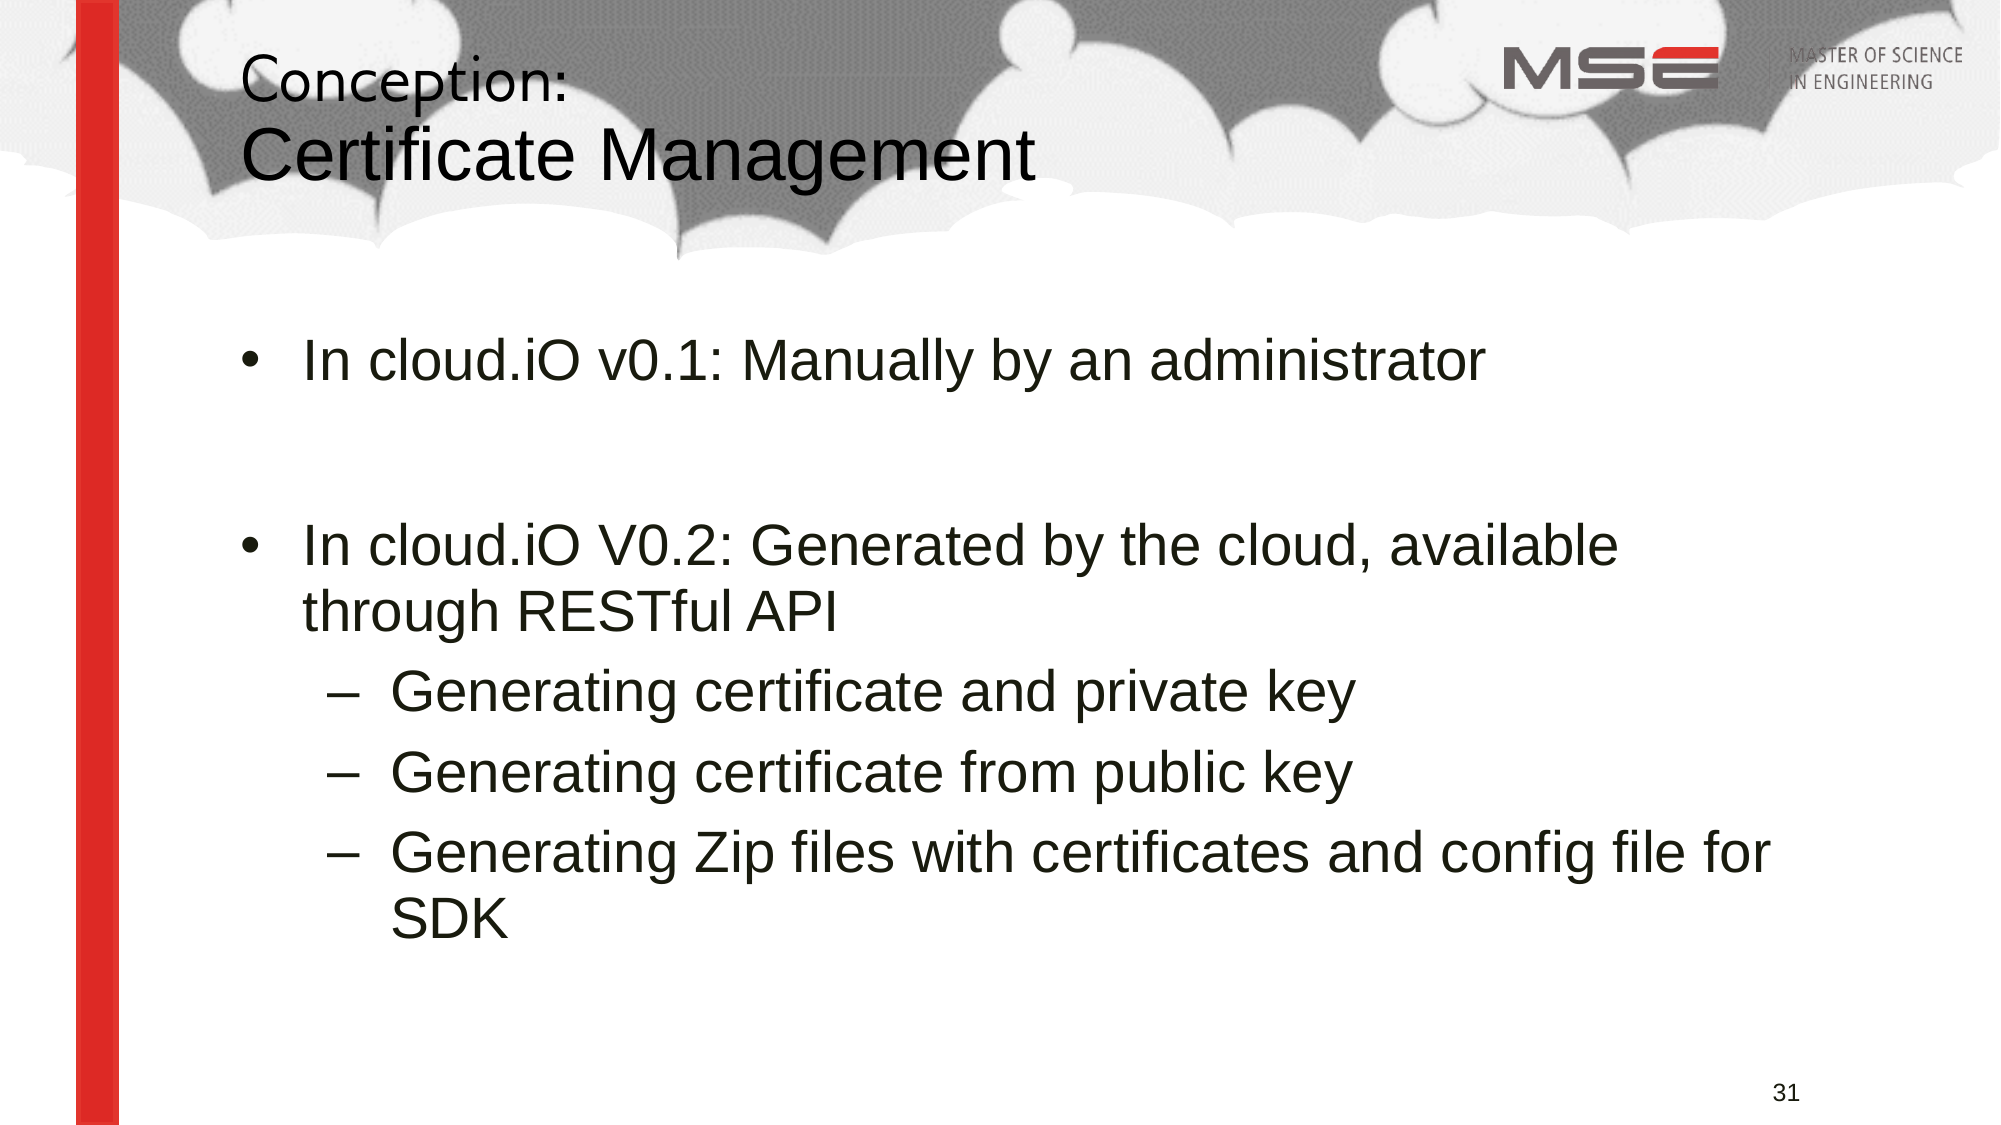

# Conception: Certificate Management
In cloud.iO v0.1: Manually by an administrator

In cloud.iO V0.2: Generated by the cloud, available through RESTful API
Generating certificate and private key
Generating certificate from public key
Generating Zip files with certificates and config file for SDK

31